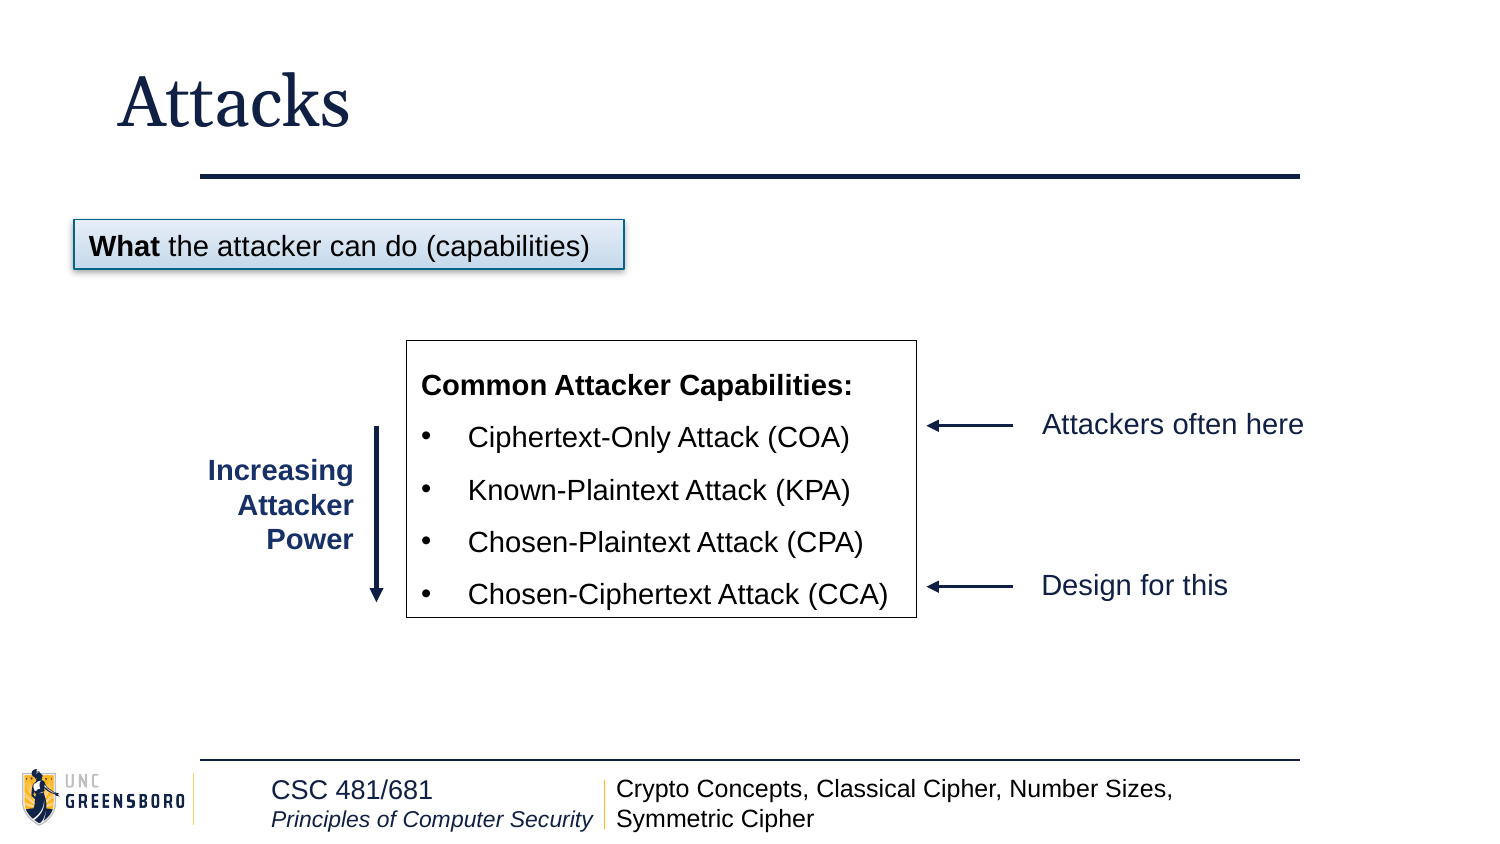

# Attacks
What the attacker can do (capabilities)
Common Attacker Capabilities:
Ciphertext-Only Attack (COA)
Known-Plaintext Attack (KPA)
Chosen-Plaintext Attack (CPA)
Chosen-Ciphertext Attack (CCA)
Attackers often here
Increasing
Attacker
Power
Design for this